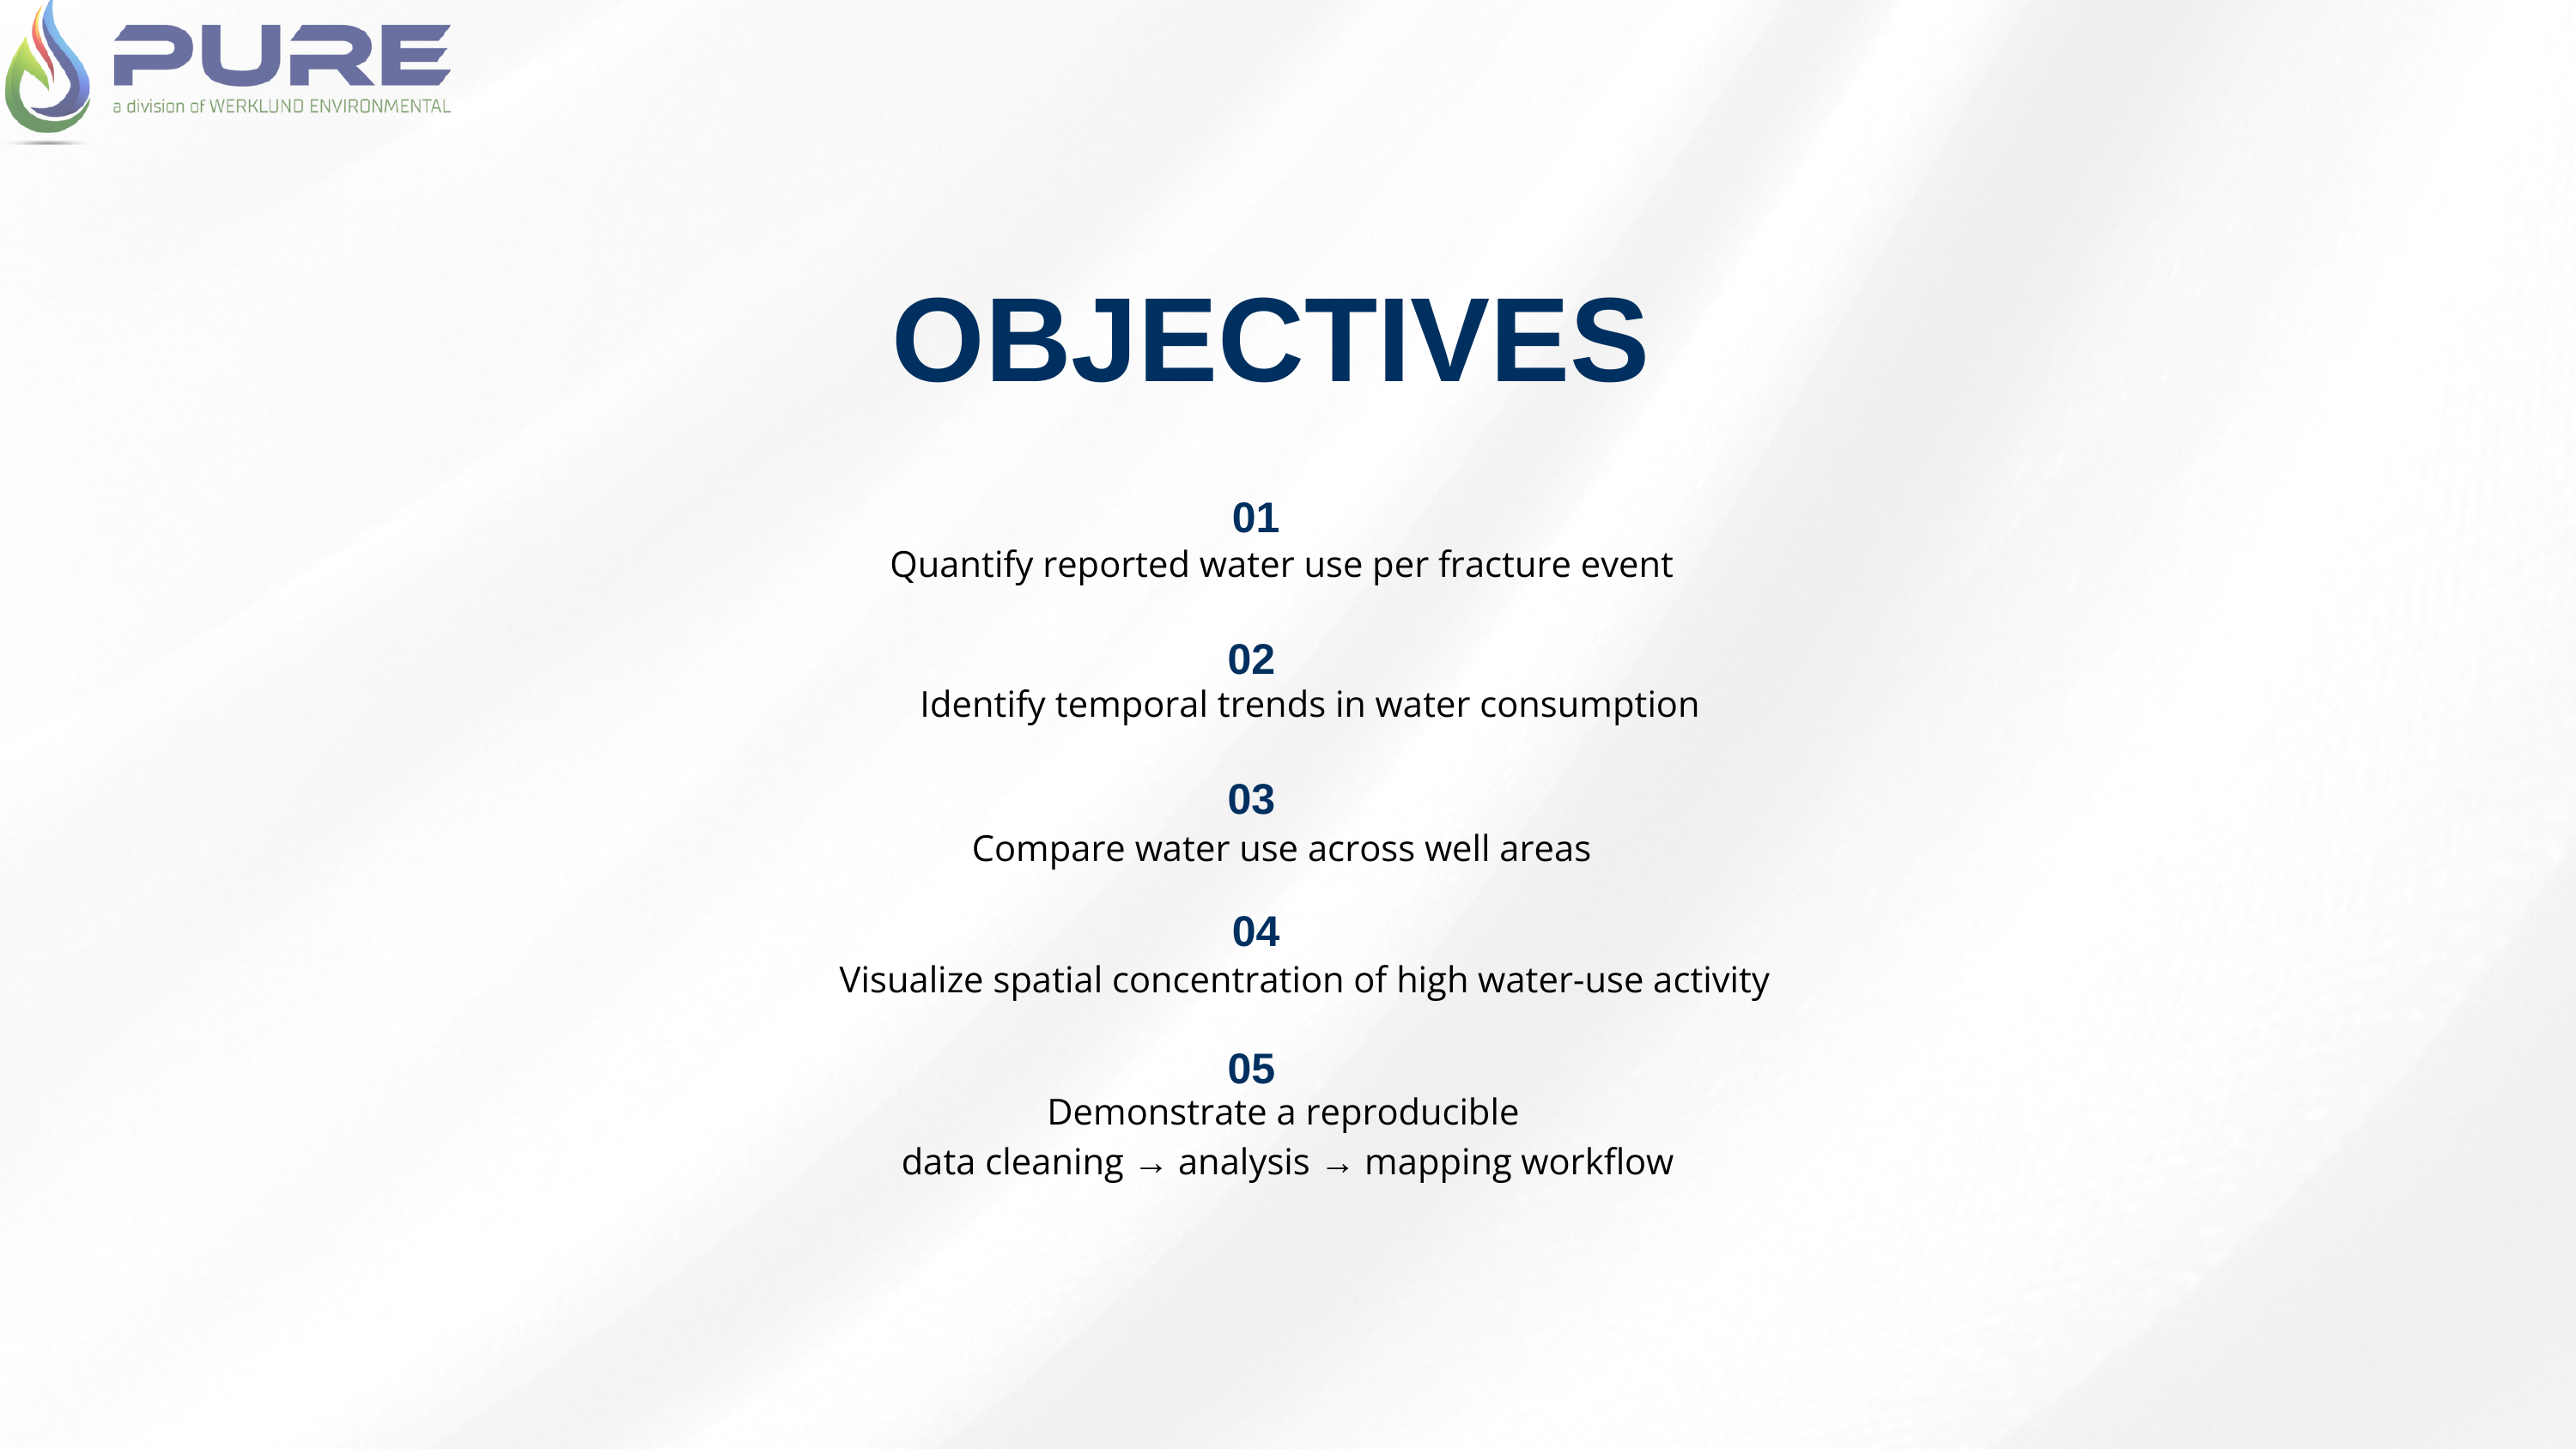

OBJECTIVES
 01
Quantify reported water use per fracture event
 02
Identify temporal trends in water consumption
 03
Compare water use across well areas
 04
Visualize spatial concentration of high water-use activity
 05
Demonstrate a reproducible
data cleaning → analysis → mapping workflow